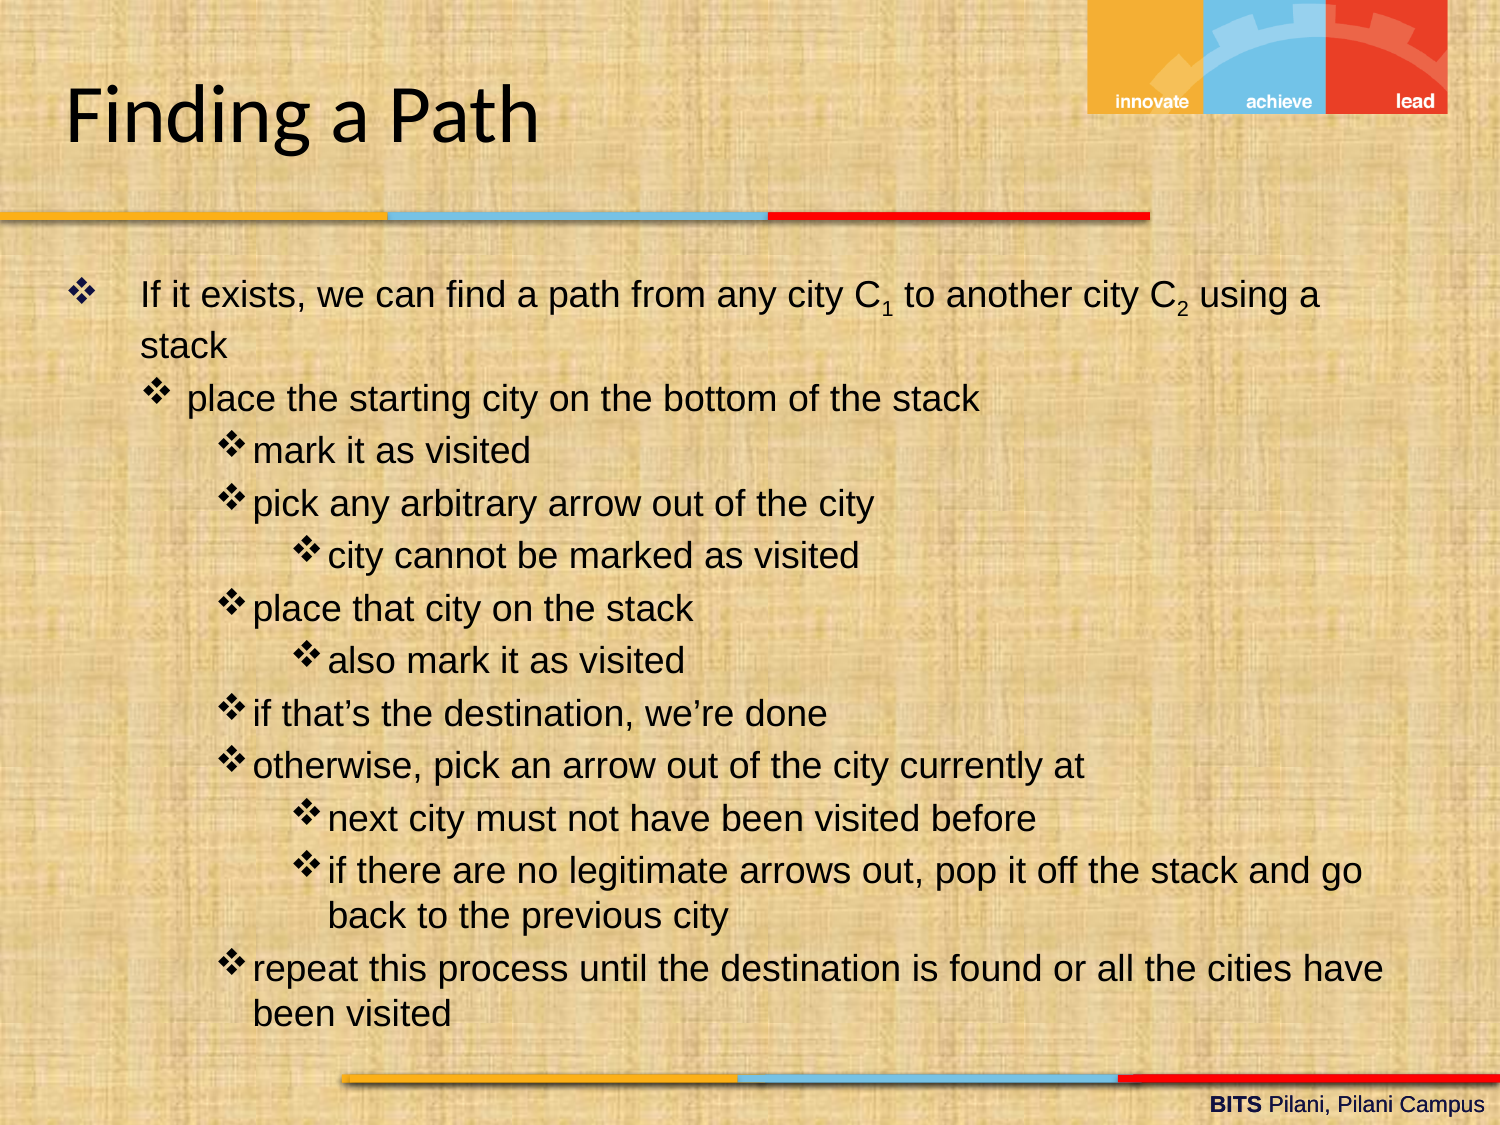

Finding a Path
If it exists, we can find a path from any city C1 to another city C2 using a stack
place the starting city on the bottom of the stack
mark it as visited
pick any arbitrary arrow out of the city
city cannot be marked as visited
place that city on the stack
also mark it as visited
if that’s the destination, we’re done
otherwise, pick an arrow out of the city currently at
next city must not have been visited before
if there are no legitimate arrows out, pop it off the stack and go back to the previous city
repeat this process until the destination is found or all the cities have been visited